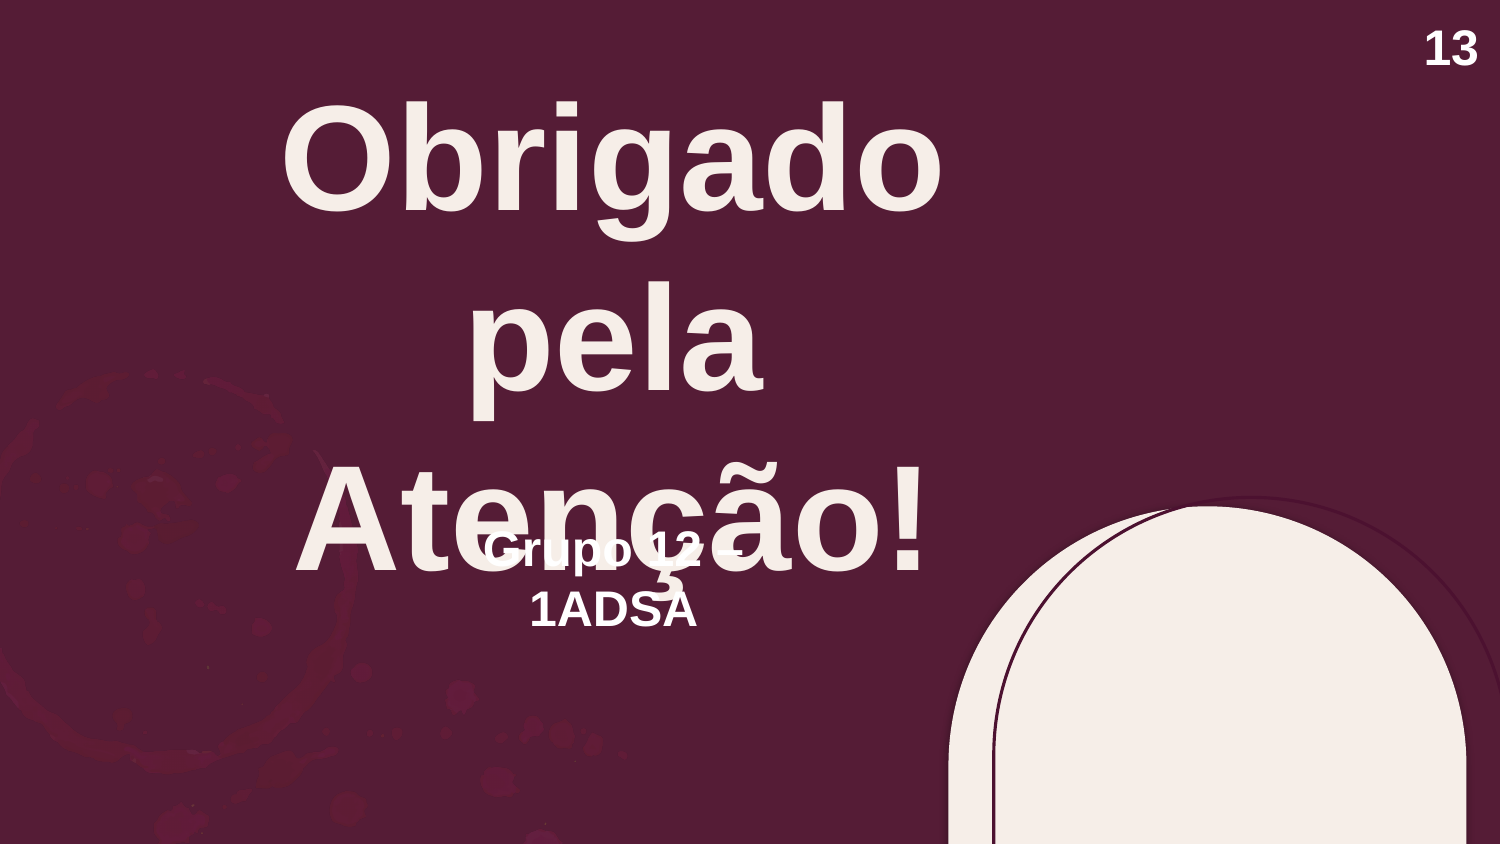

13
# Obrigado pela Atenção!
Grupo 12 – 1ADSA